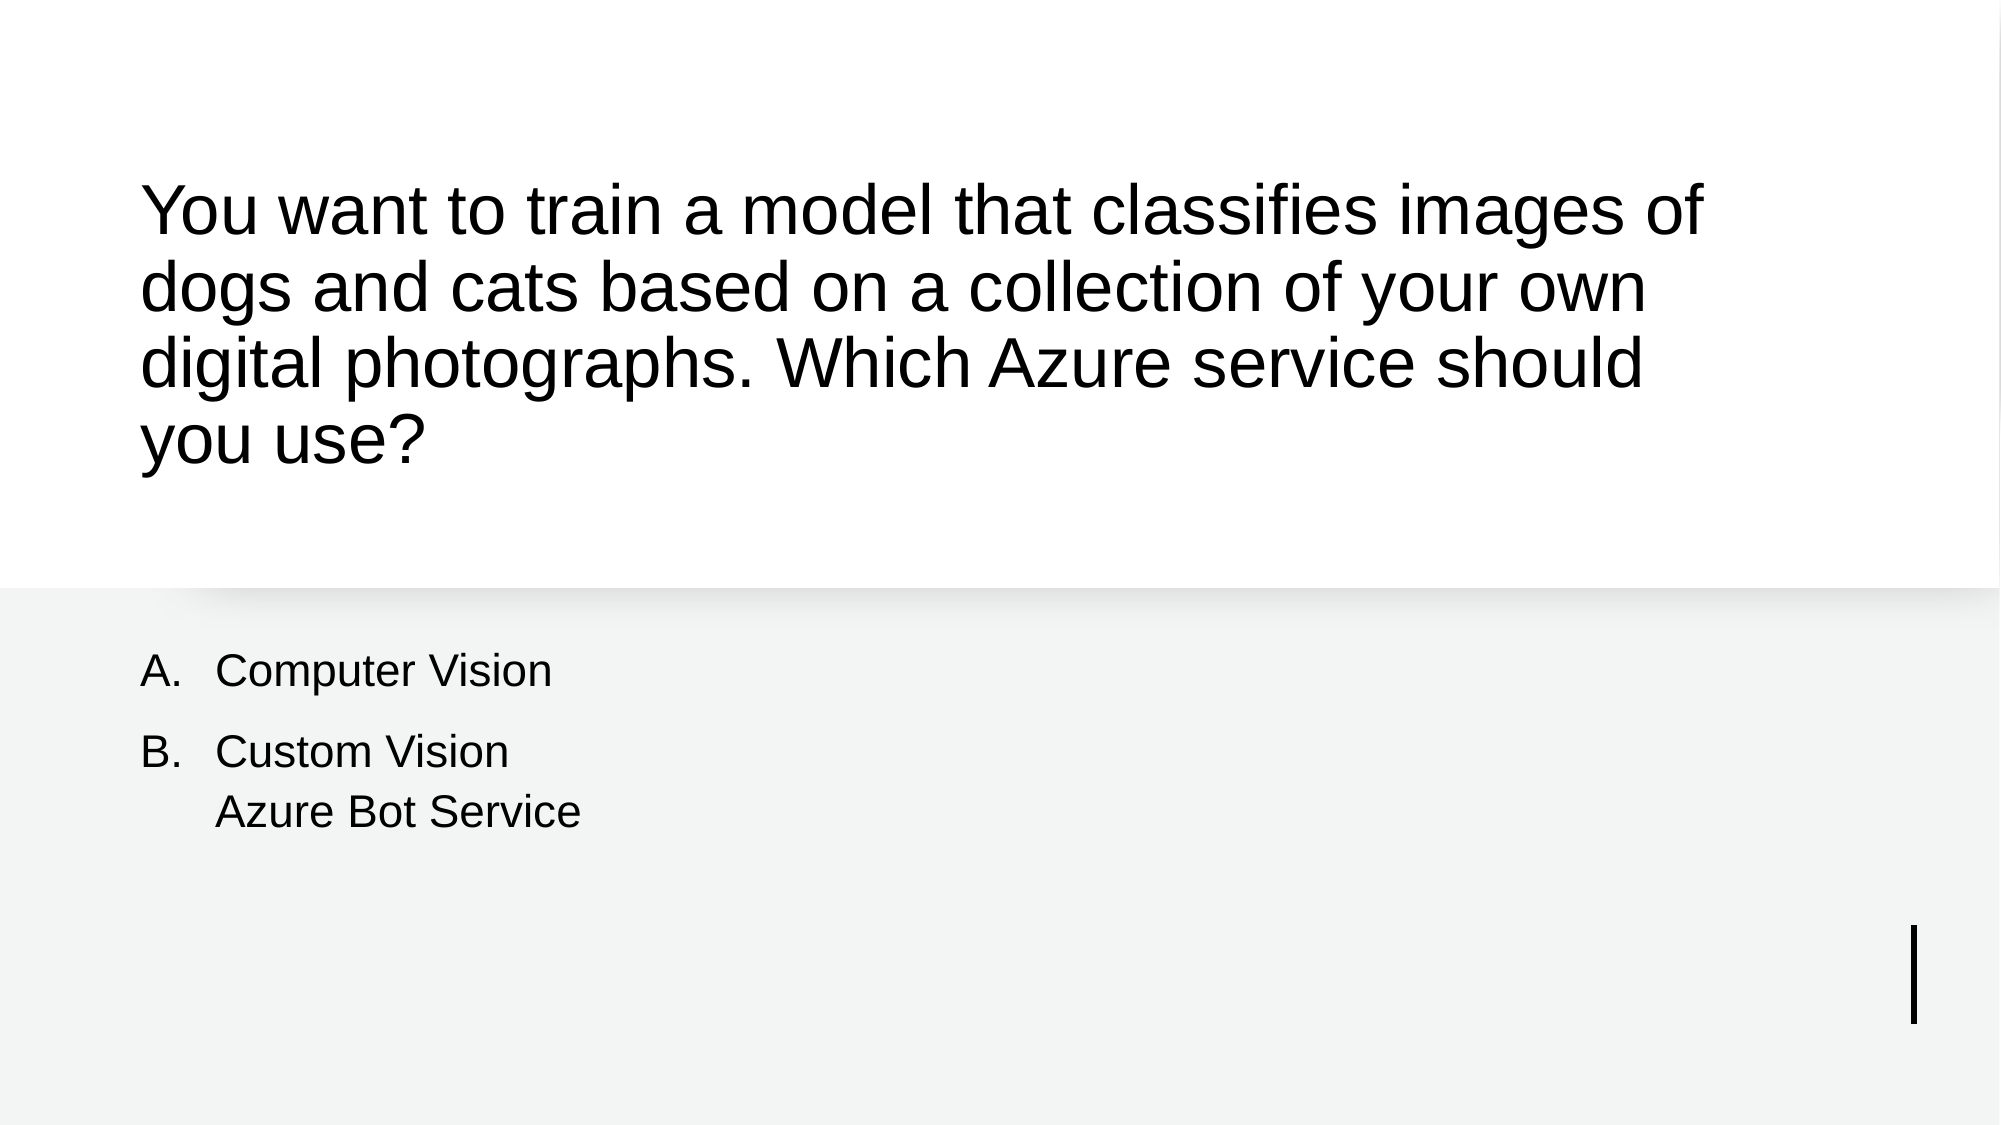

# You want to train a model that classifies images of dogs and cats based on a collection of your own digital photographs. Which Azure service should you use?
Computer Vision
Custom Vision
Azure Bot Service